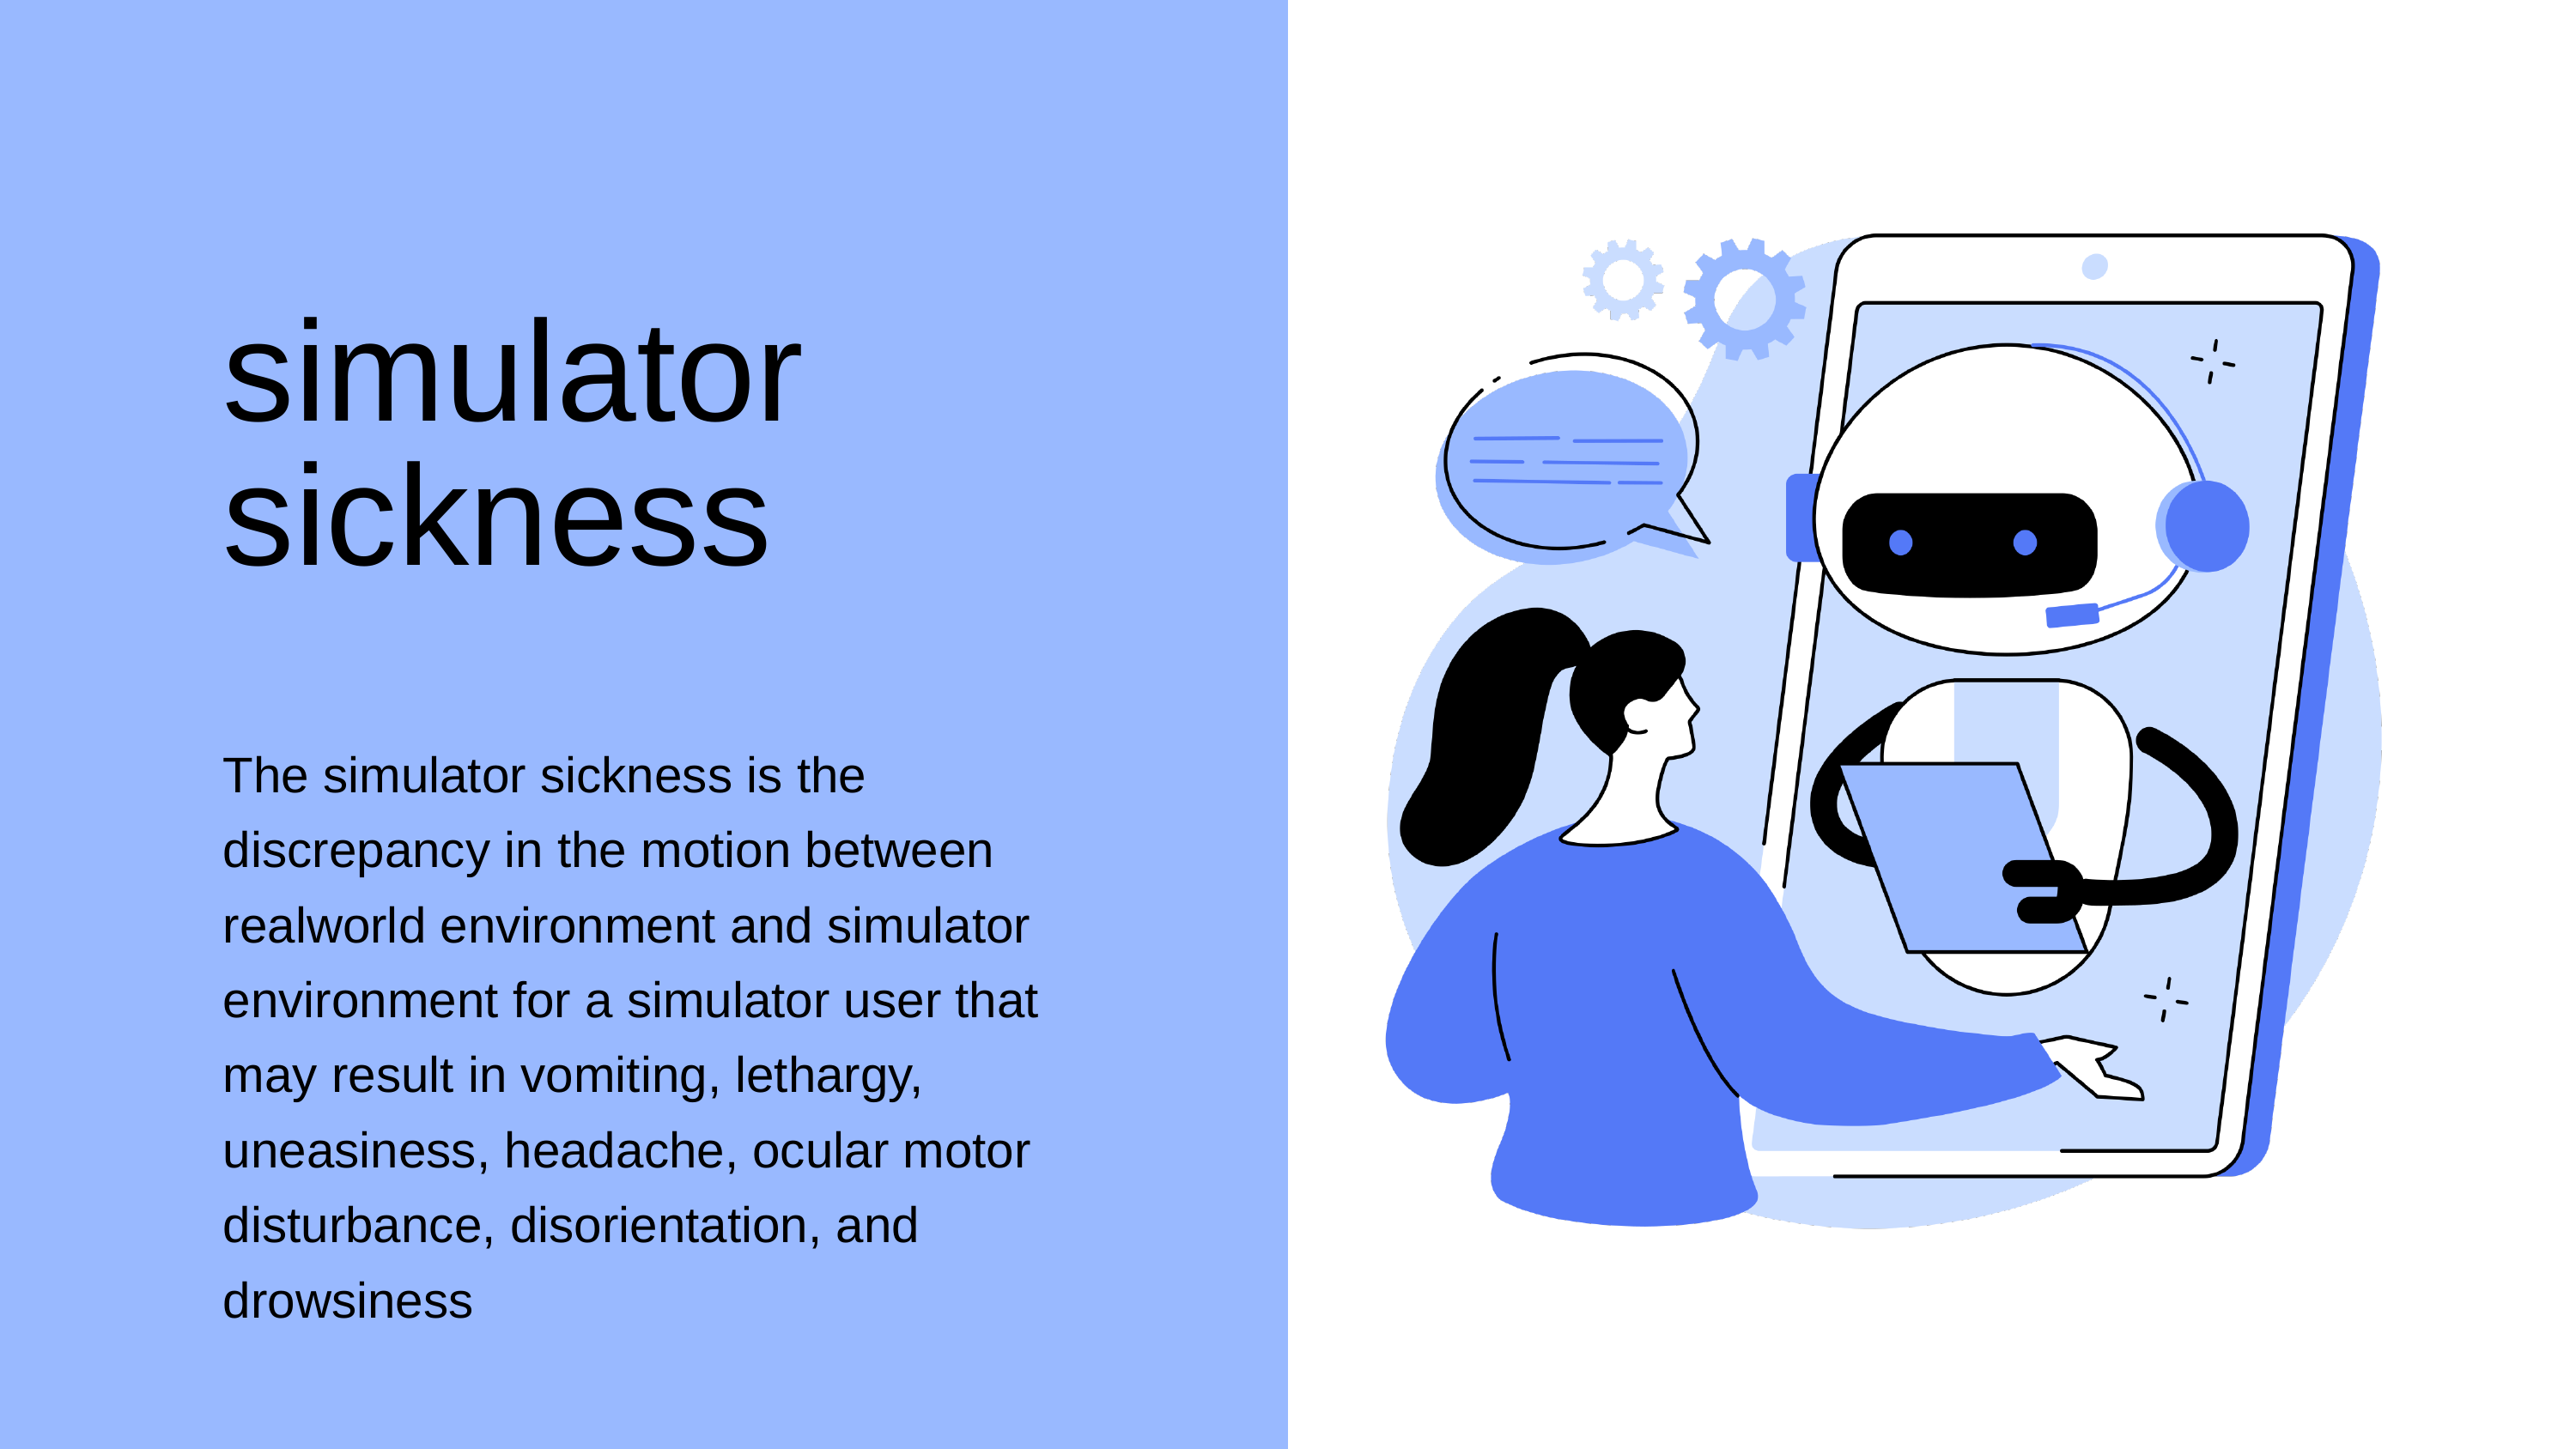

simulator sickness
The simulator sickness is the discrepancy in the motion between realworld environment and simulator environment for a simulator user that may result in vomiting, lethargy, uneasiness, headache, ocular motor disturbance, disorientation, and drowsiness